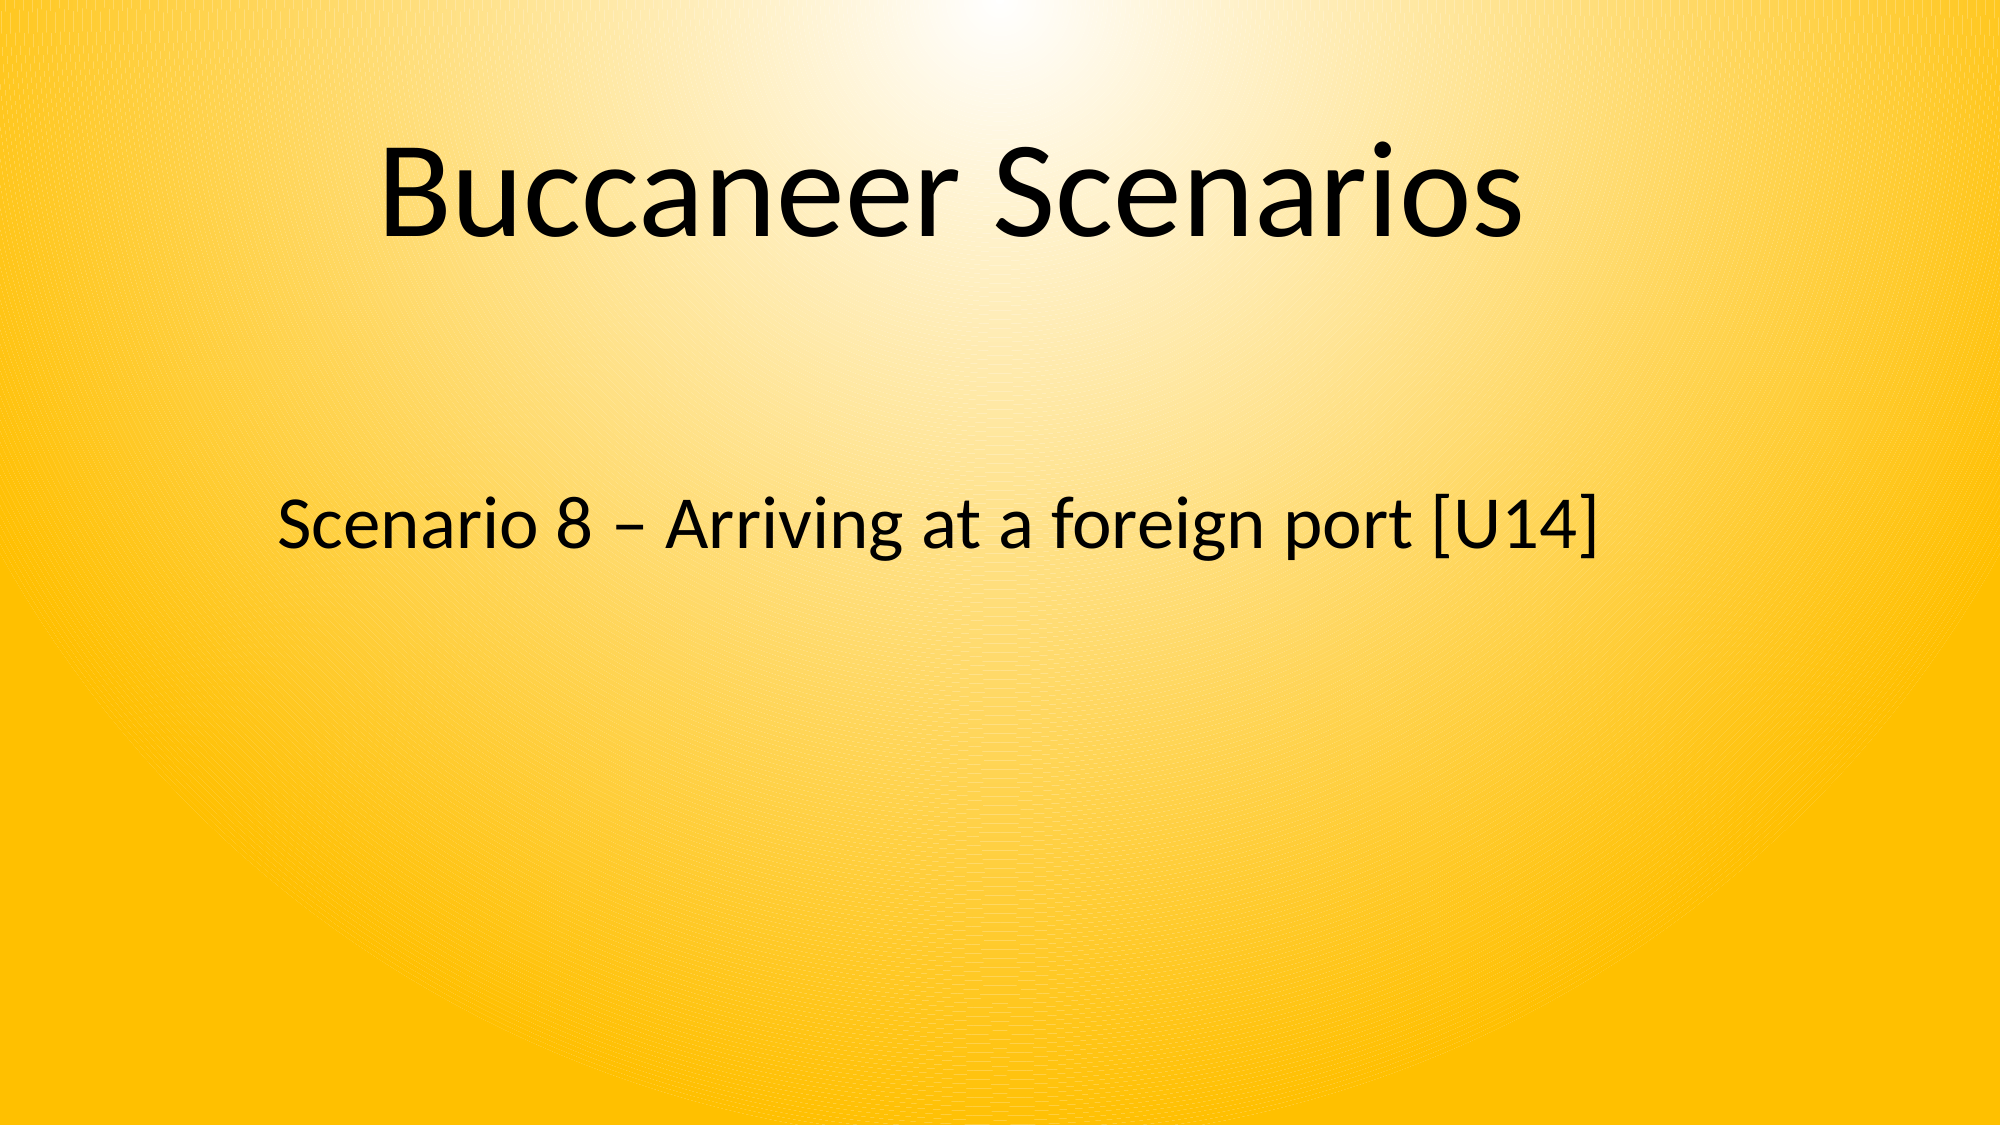

Buccaneer Scenarios
Scenario 8 – Arriving at a foreign port [U14]